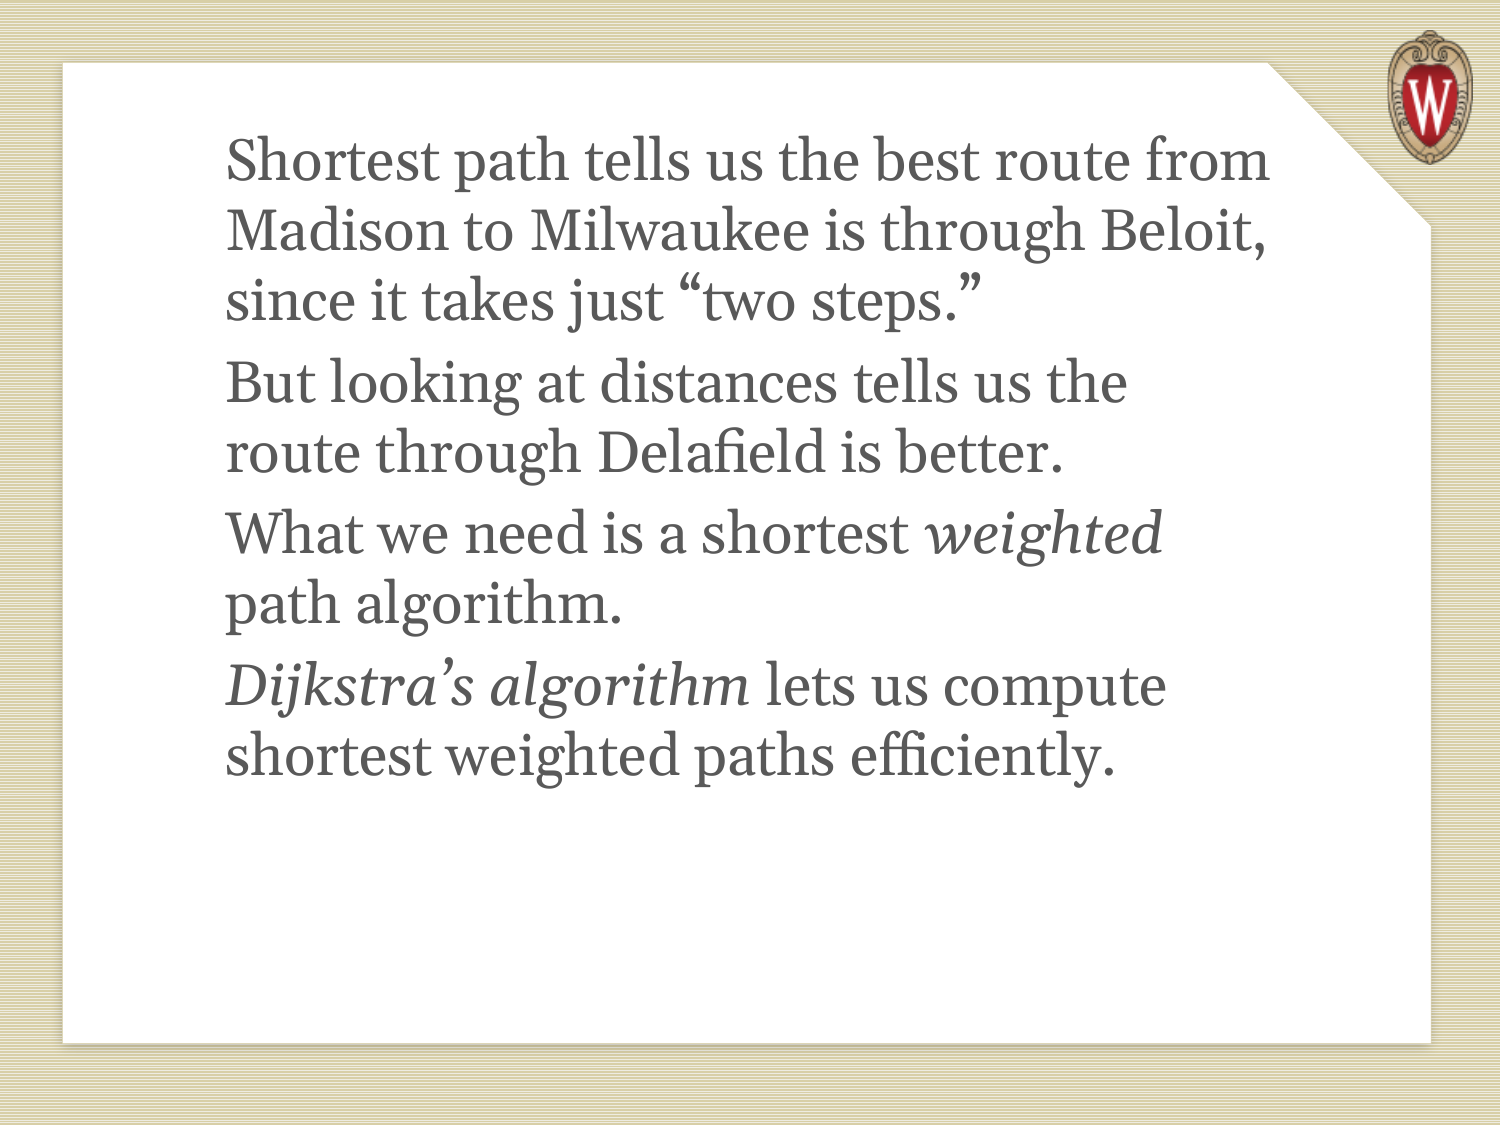

Shortest path tells us the best route from Madison to Milwaukee is through Beloit, since it takes just “two steps.”
But looking at distances tells us the route through Delafield is better.
What we need is a shortest weighted path algorithm.
Dijkstra’s algorithm lets us compute shortest weighted paths efficiently.